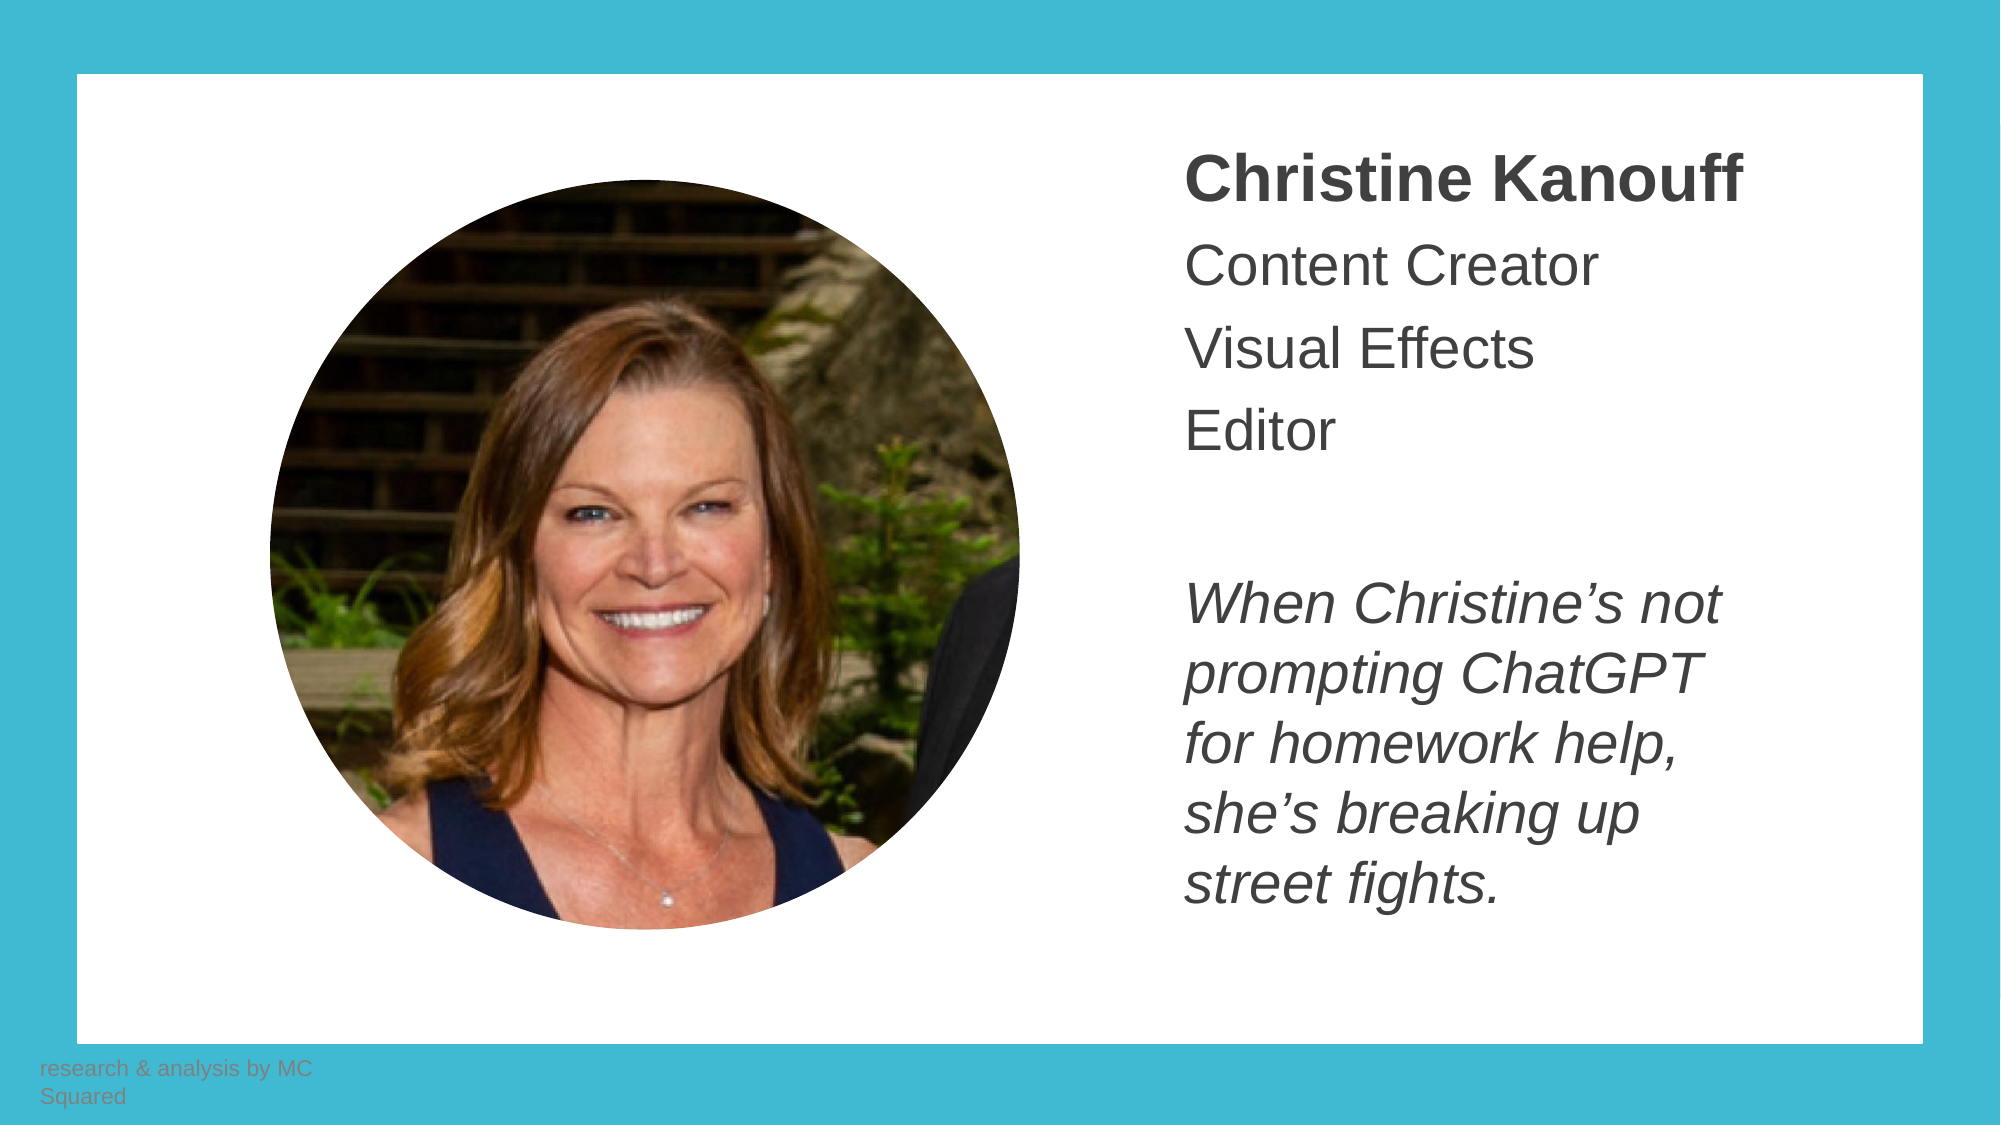

Christine Kanouff
Content Creator
Visual Effects
Editor

When Christine’s not prompting ChatGPT  for homework help, she’s breaking up street fights.

research & analysis by MC Squared